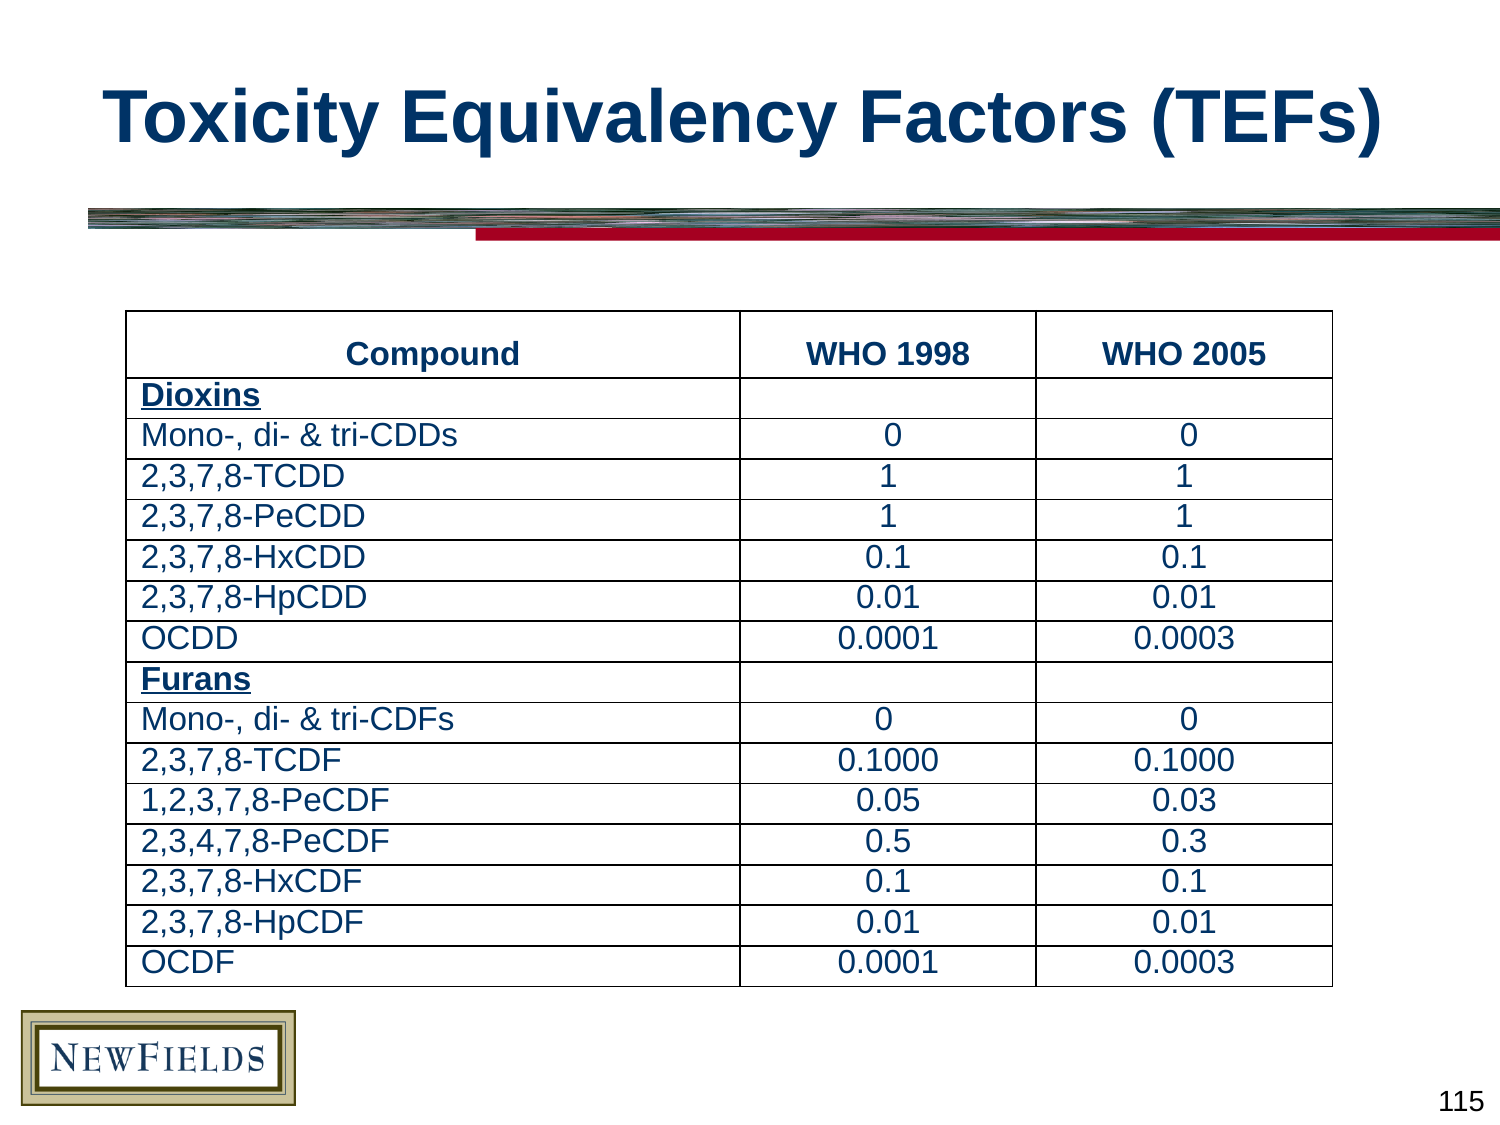

# Toxicity Equivalency Factors (TEFs)
| Compound | WHO 1998 | WHO 2005 |
| --- | --- | --- |
| Dioxins |  |  |
| Mono-, di- & tri-CDDs | 0 | 0 |
| 2,3,7,8-TCDD | 1 | 1 |
| 2,3,7,8-PeCDD | 1 | 1 |
| 2,3,7,8-HxCDD | 0.1 | 0.1 |
| 2,3,7,8-HpCDD | 0.01 | 0.01 |
| OCDD | 0.0001 | 0.0003 |
| Furans |  |  |
| Mono-, di- & tri-CDFs | 0 | 0 |
| 2,3,7,8-TCDF | 0.1000 | 0.1000 |
| 1,2,3,7,8-PeCDF | 0.05 | 0.03 |
| 2,3,4,7,8-PeCDF | 0.5 | 0.3 |
| 2,3,7,8-HxCDF | 0.1 | 0.1 |
| 2,3,7,8-HpCDF | 0.01 | 0.01 |
| OCDF | 0.0001 | 0.0003 |
115